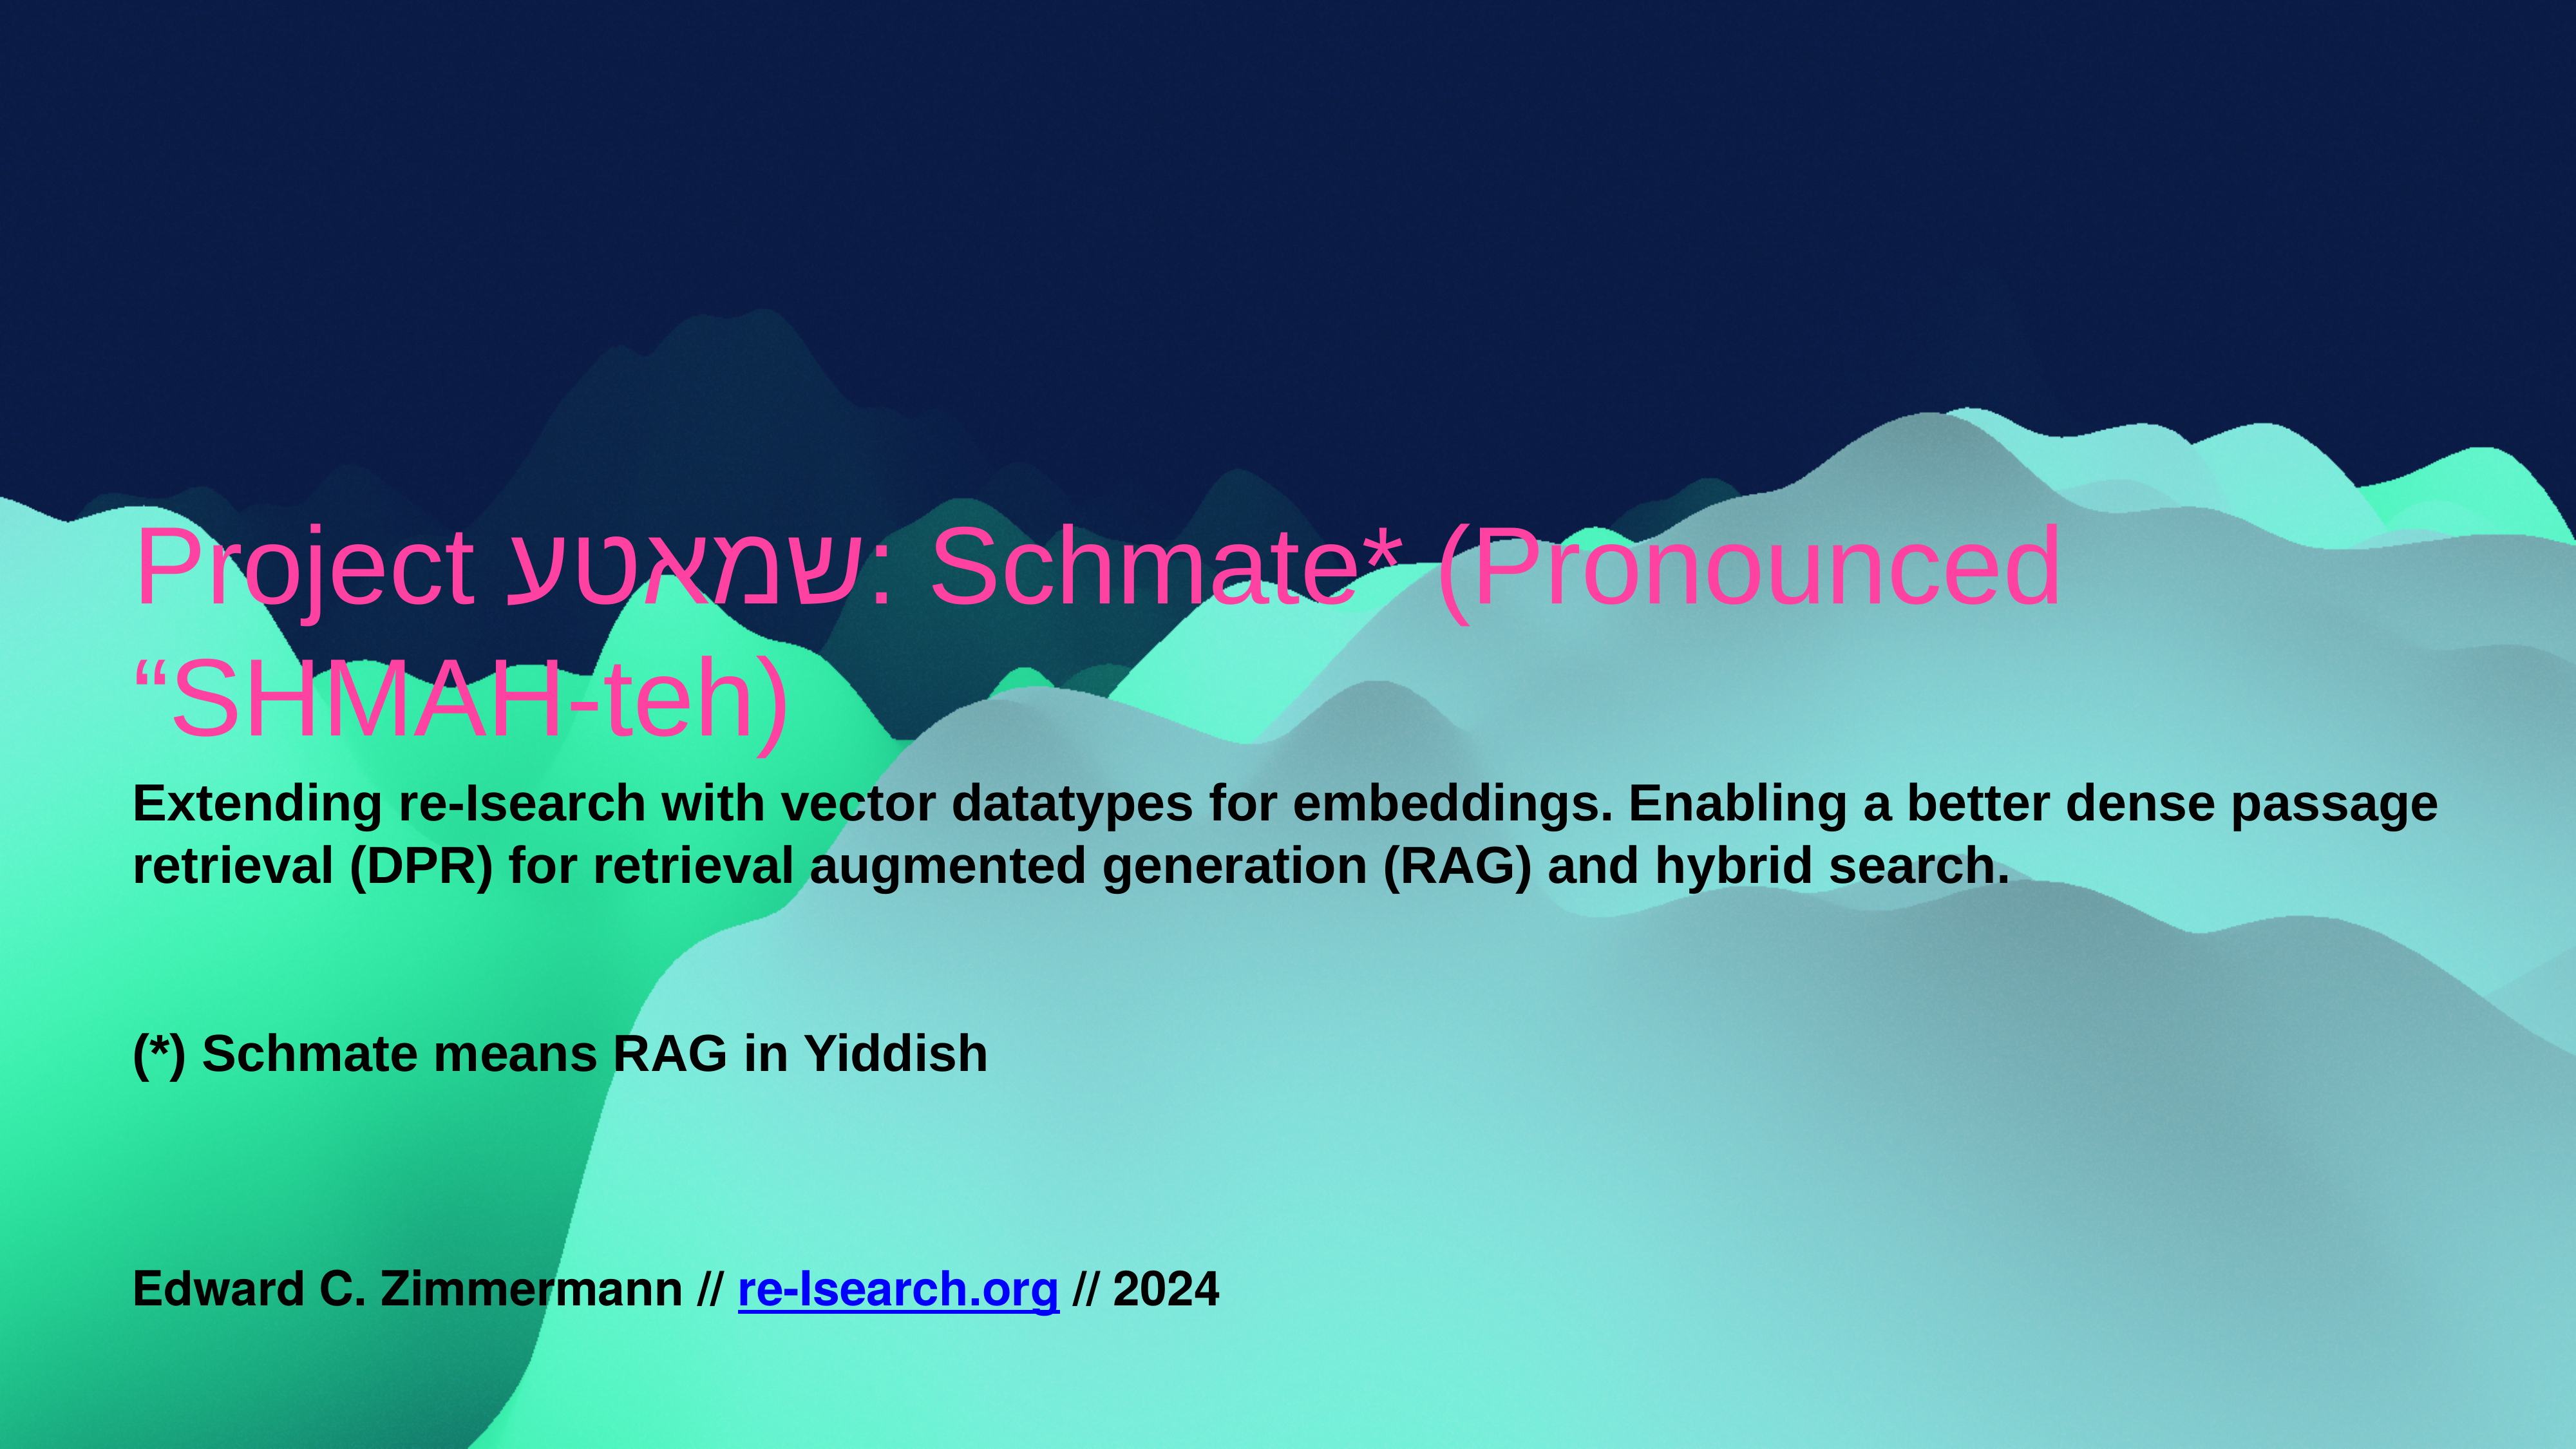

# Project שמאטע: Schmate* (Pronounced “SHMAH-teh)
Extending re-Isearch with vector datatypes for embeddings. Enabling a better dense passage retrieval (DPR) for retrieval augmented generation (RAG) and hybrid search.

(*) Schmate means RAG in Yiddish
Edward C. Zimmermann // re-Isearch.org // 2024